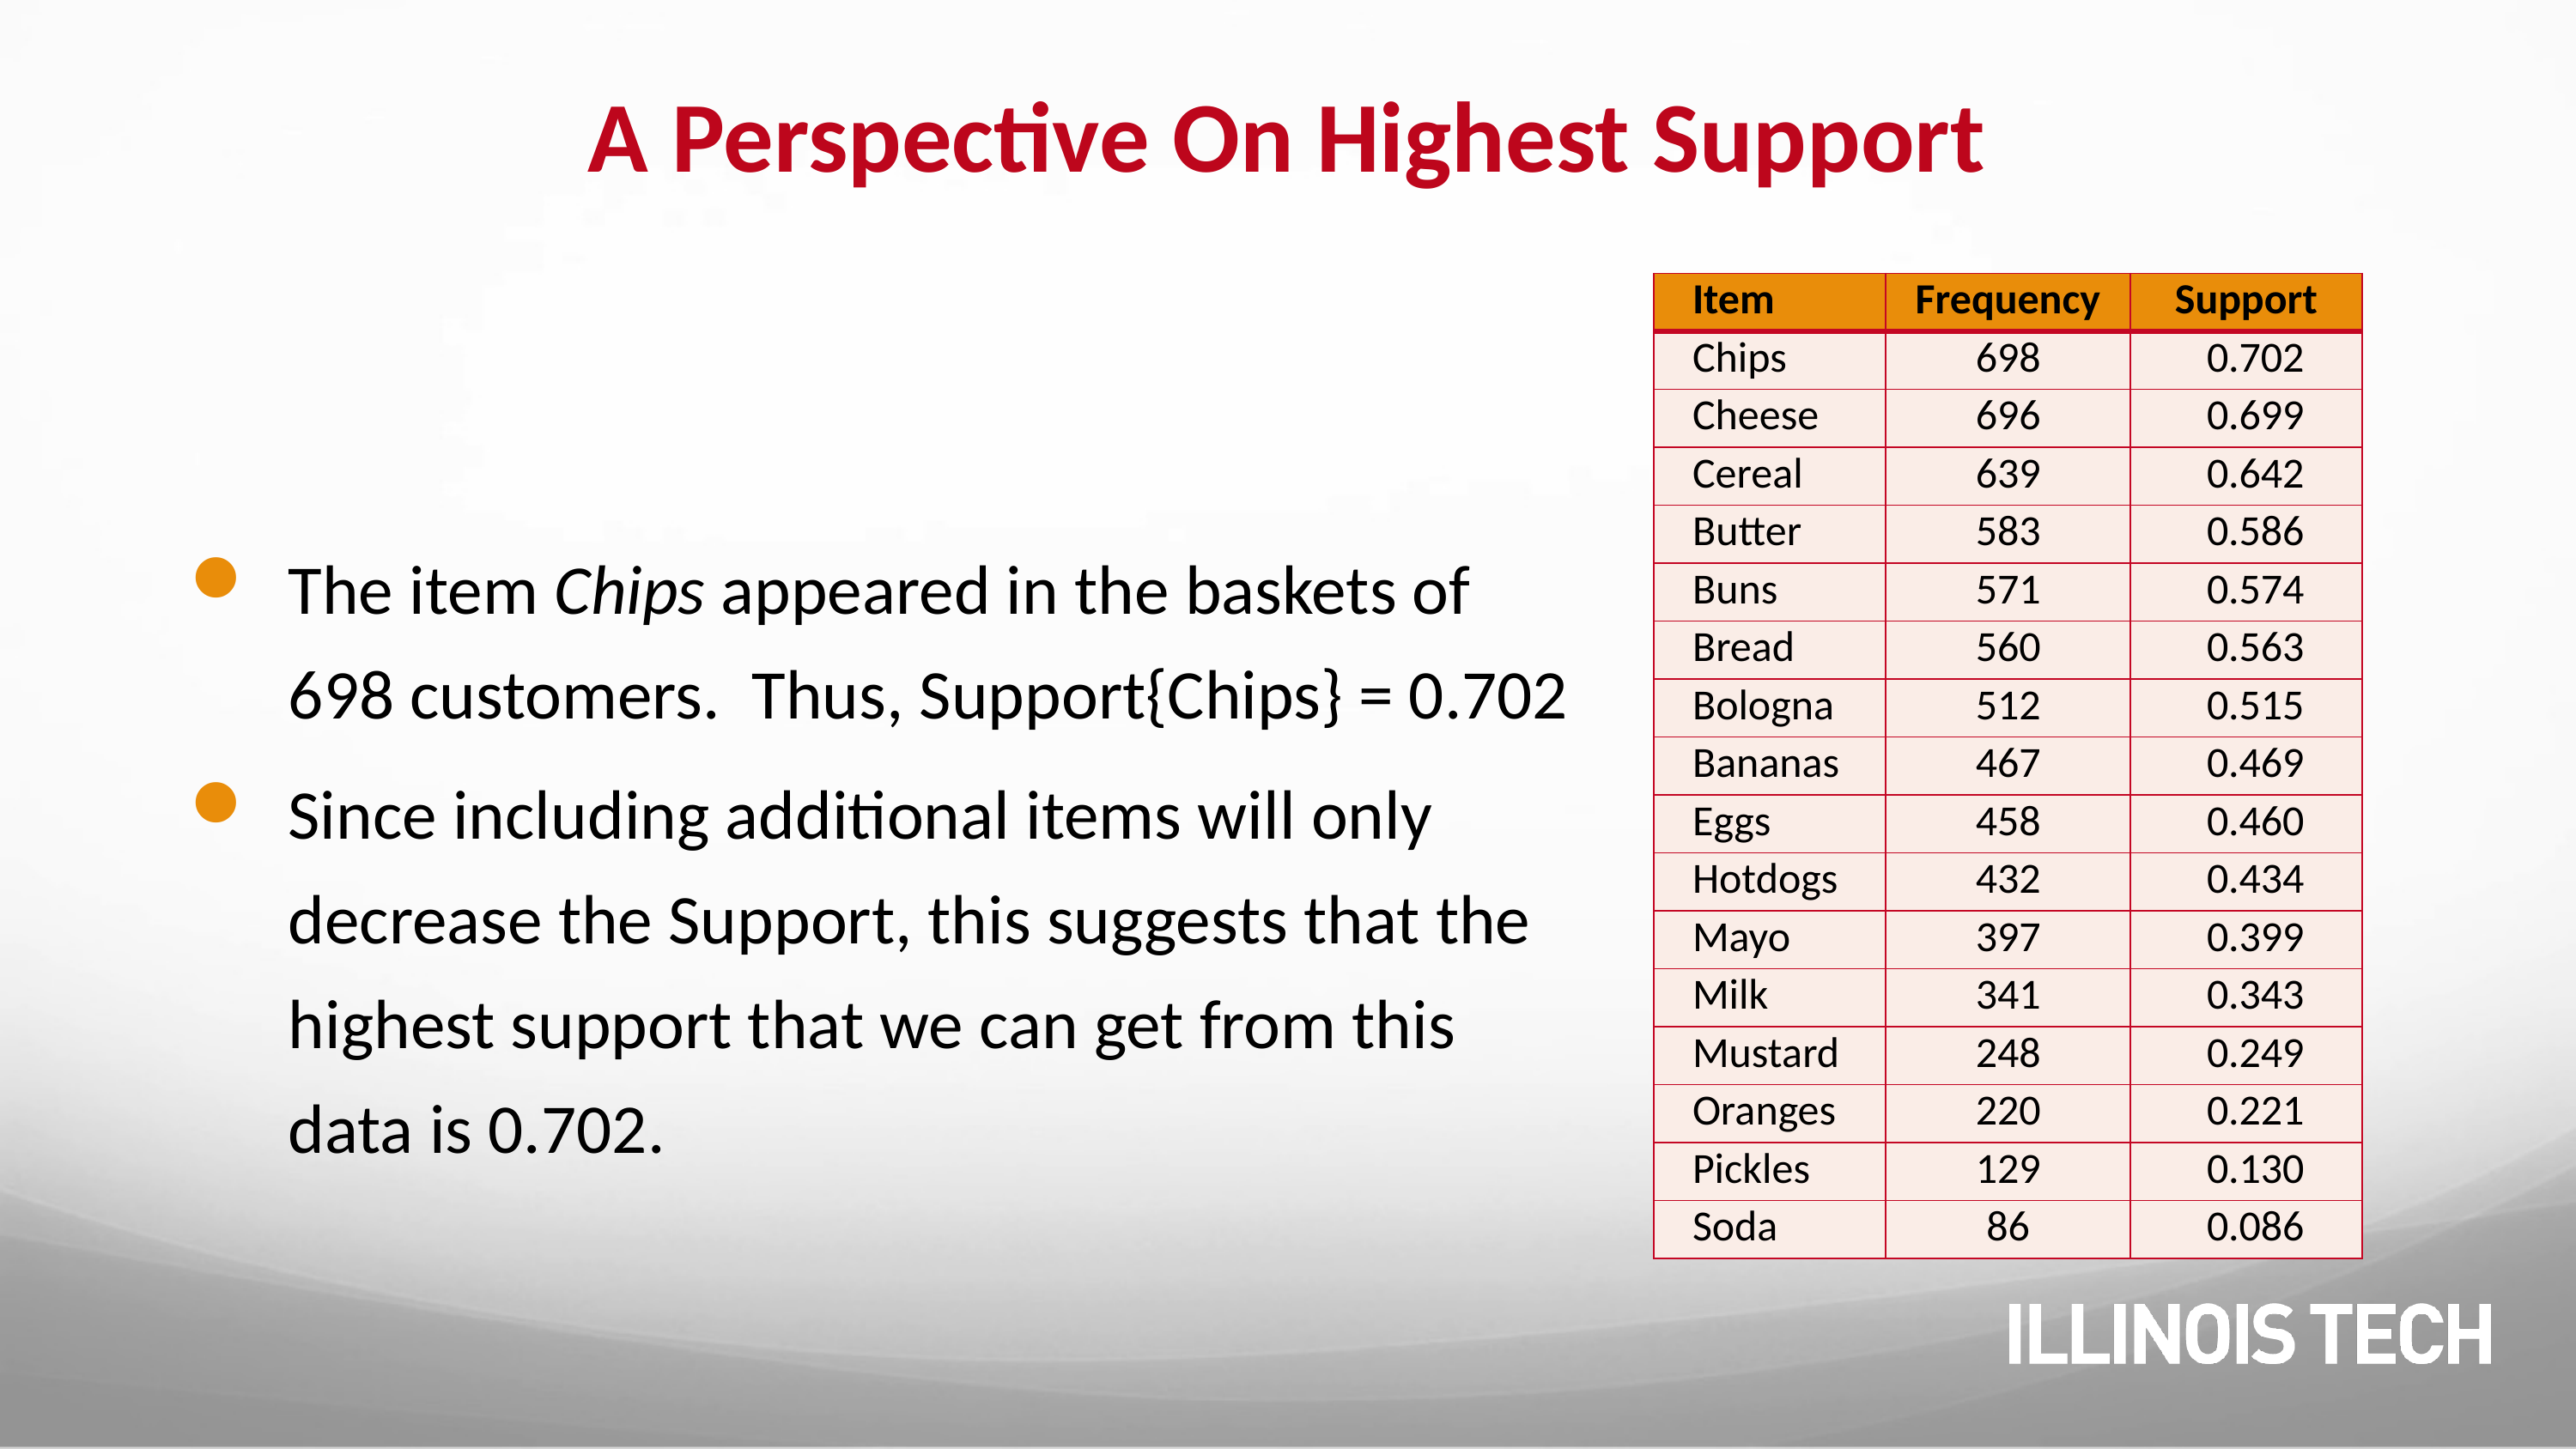

# A Perspective On Highest Support
| Item | Frequency | Support |
| --- | --- | --- |
| Chips | 698 | 0.702 |
| Cheese | 696 | 0.699 |
| Cereal | 639 | 0.642 |
| Butter | 583 | 0.586 |
| Buns | 571 | 0.574 |
| Bread | 560 | 0.563 |
| Bologna | 512 | 0.515 |
| Bananas | 467 | 0.469 |
| Eggs | 458 | 0.460 |
| Hotdogs | 432 | 0.434 |
| Mayo | 397 | 0.399 |
| Milk | 341 | 0.343 |
| Mustard | 248 | 0.249 |
| Oranges | 220 | 0.221 |
| Pickles | 129 | 0.130 |
| Soda | 86 | 0.086 |
The item Chips appeared in the baskets of 698 customers.  Thus, Support{Chips} = 0.702
Since including additional items will only decrease the Support, this suggests that the highest support that we can get from this data is 0.702.